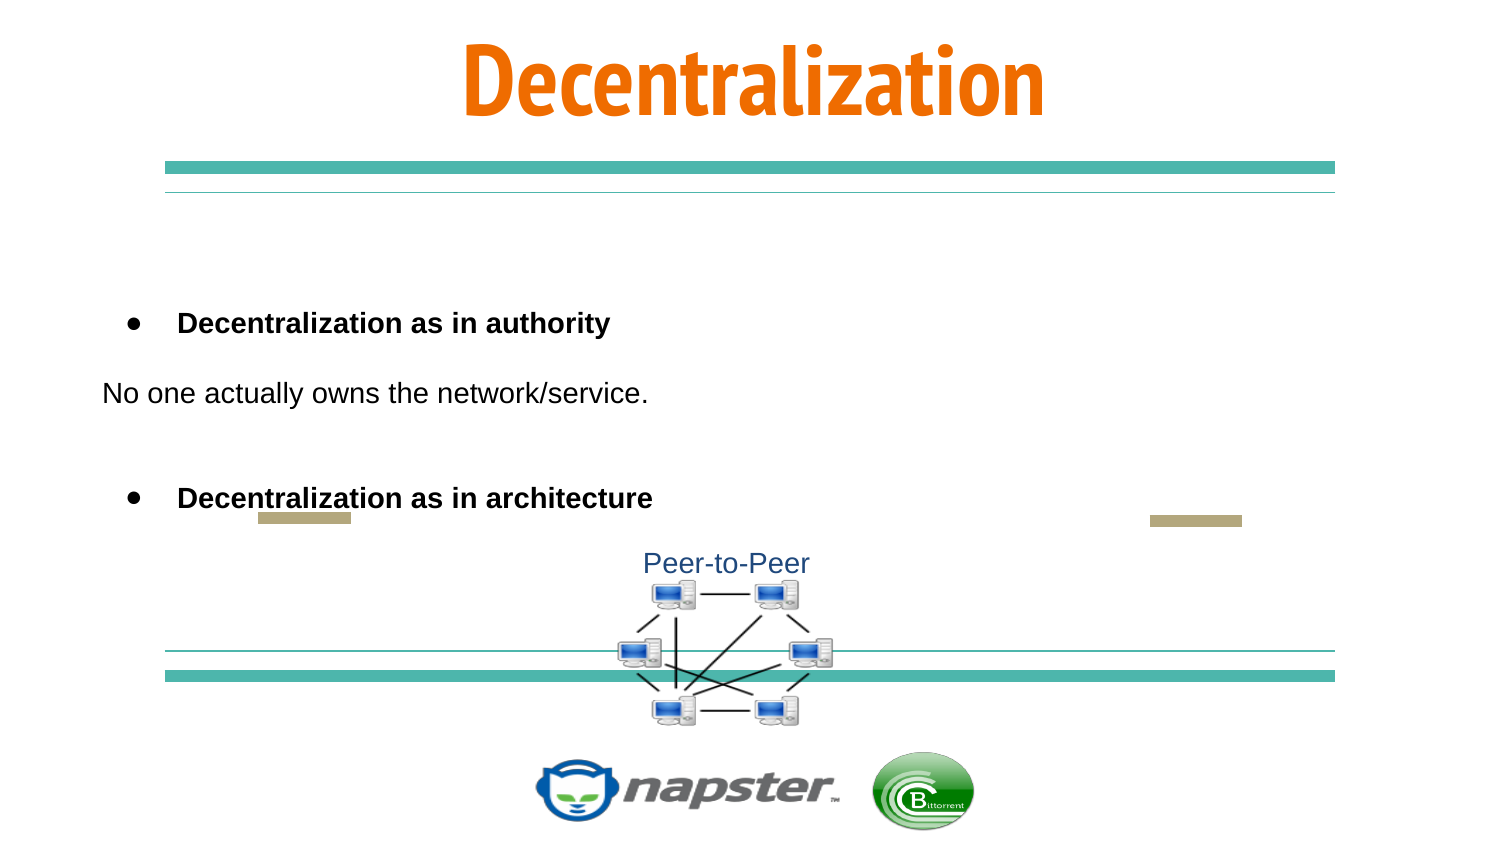

# Decentralization

Decentralization as in authority

No one actually owns the network/service.

Decentralization as in architecture

Peer-to-Peer